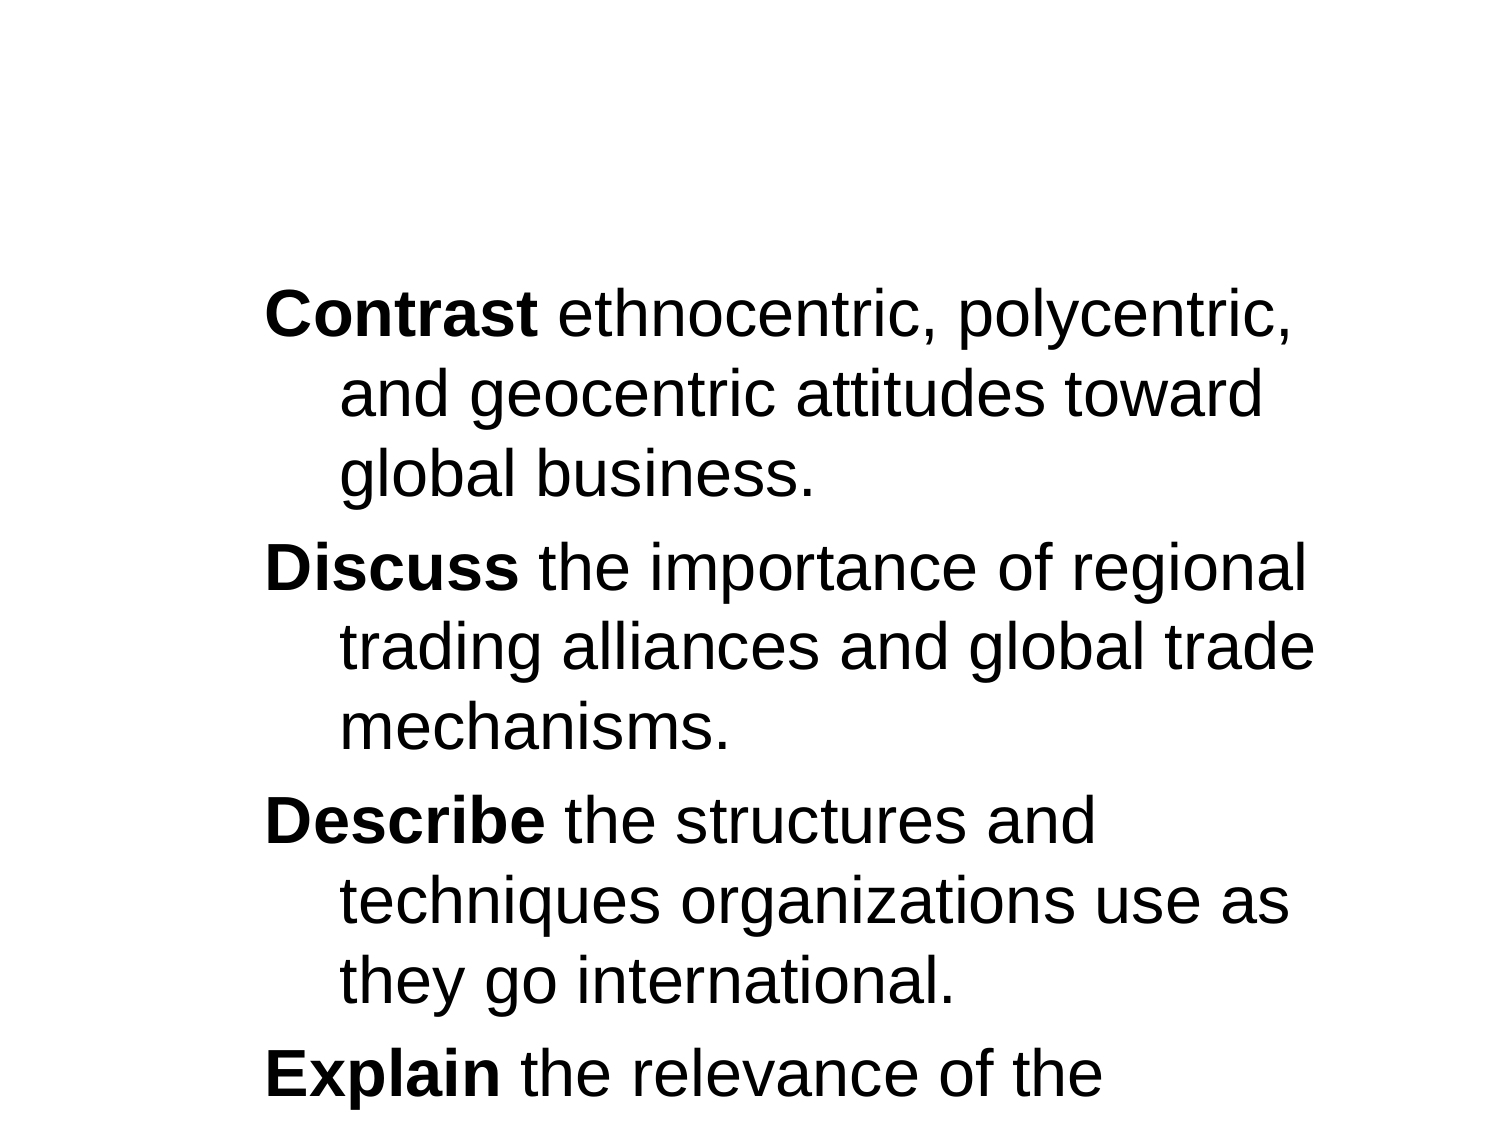

Contrast ethnocentric, polycentric, and geocentric attitudes toward global business.
Discuss the importance of regional trading alliances and global trade mechanisms.
Describe the structures and techniques organizations use as they go international.
Explain the relevance of the political/legal, economic, and cultural environments to global business.